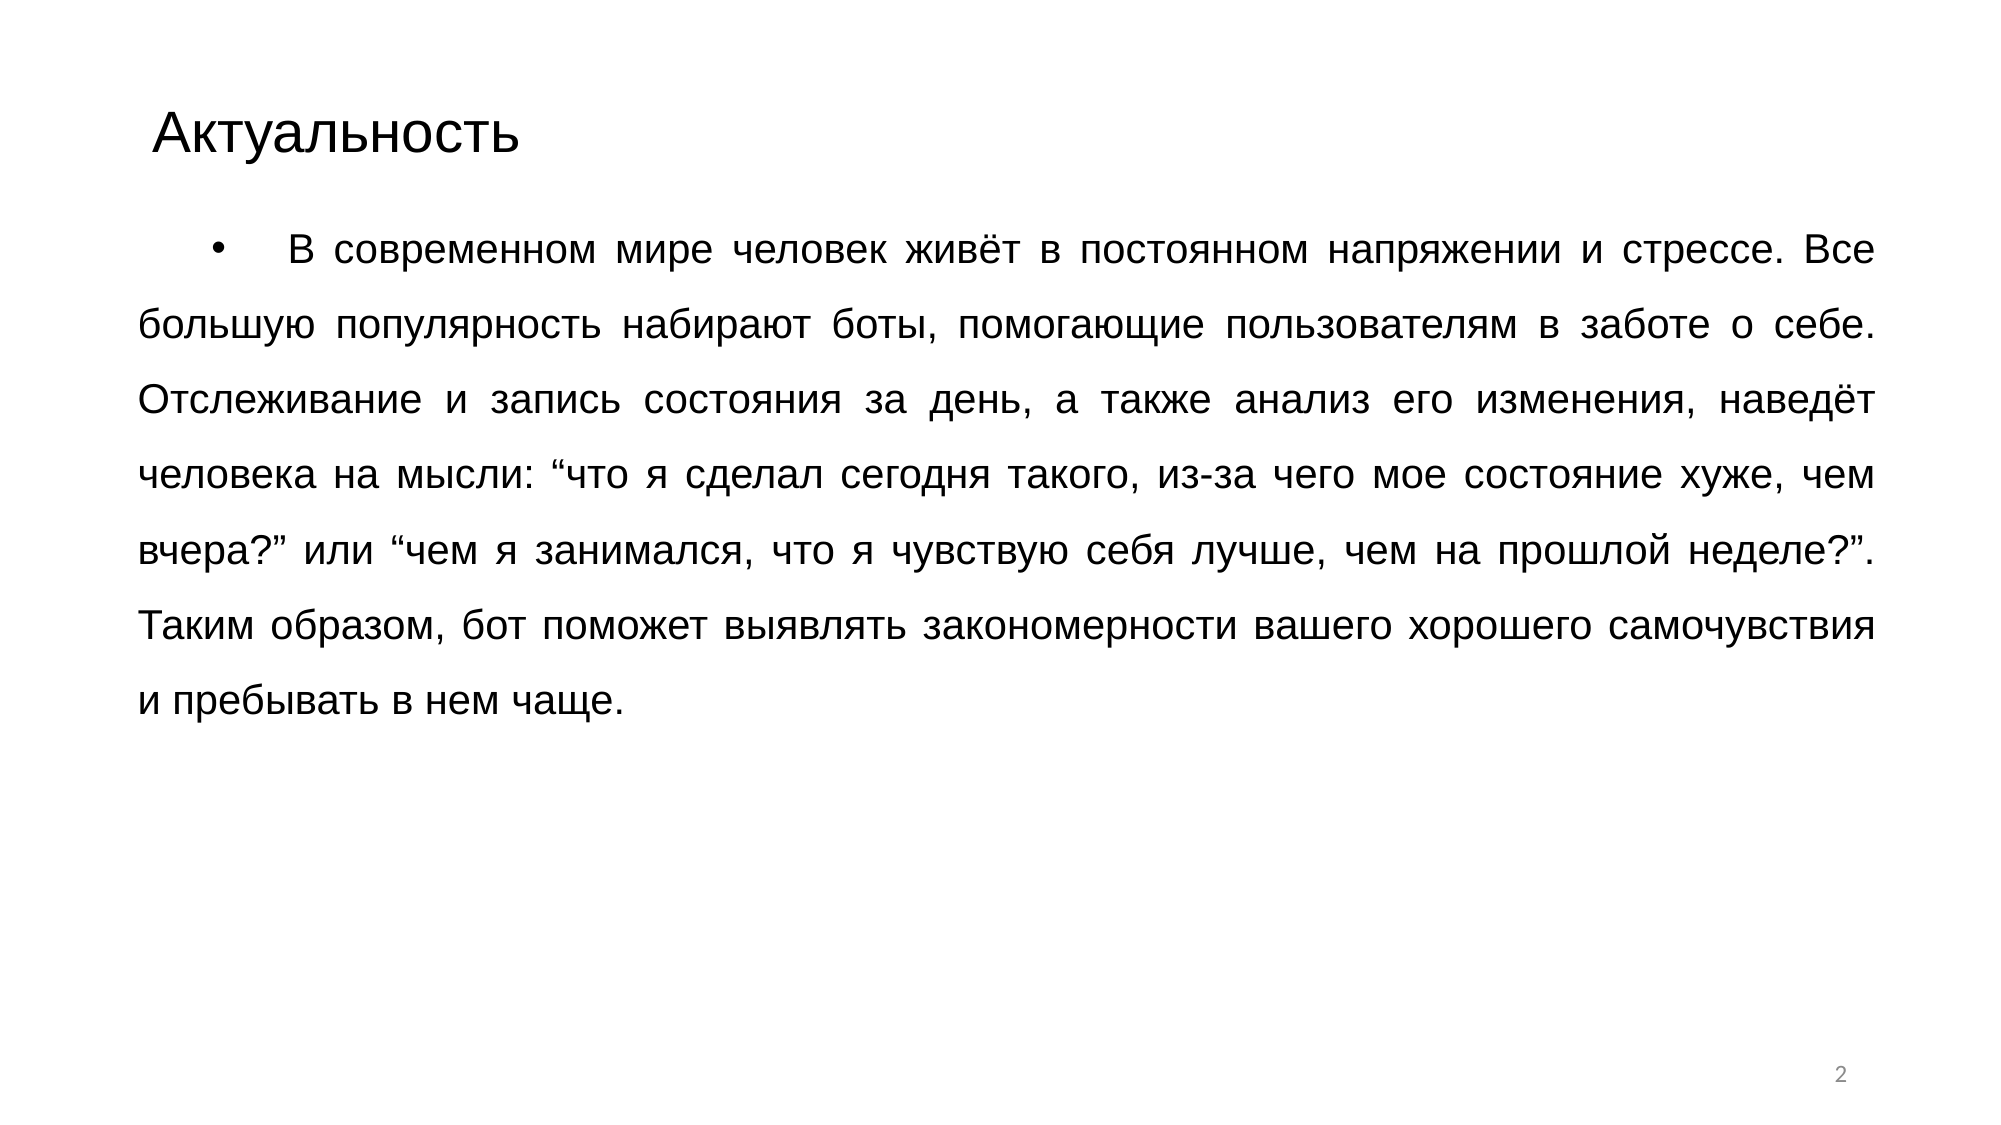

# Актуальность
	В современном мире человек живёт в постоянном напряжении и стрессе. Все большую популярность набирают боты, помогающие пользователям в заботе о себе. Отслеживание и запись состояния за день, а также анализ его изменения, наведёт человека на мысли: “что я сделал сегодня такого, из-за чего мое состояние хуже, чем вчера?” или “чем я занимался, что я чувствую себя лучше, чем на прошлой неделе?”. Таким образом, бот поможет выявлять закономерности вашего хорошего самочувствия и пребывать в нем чаще.

2